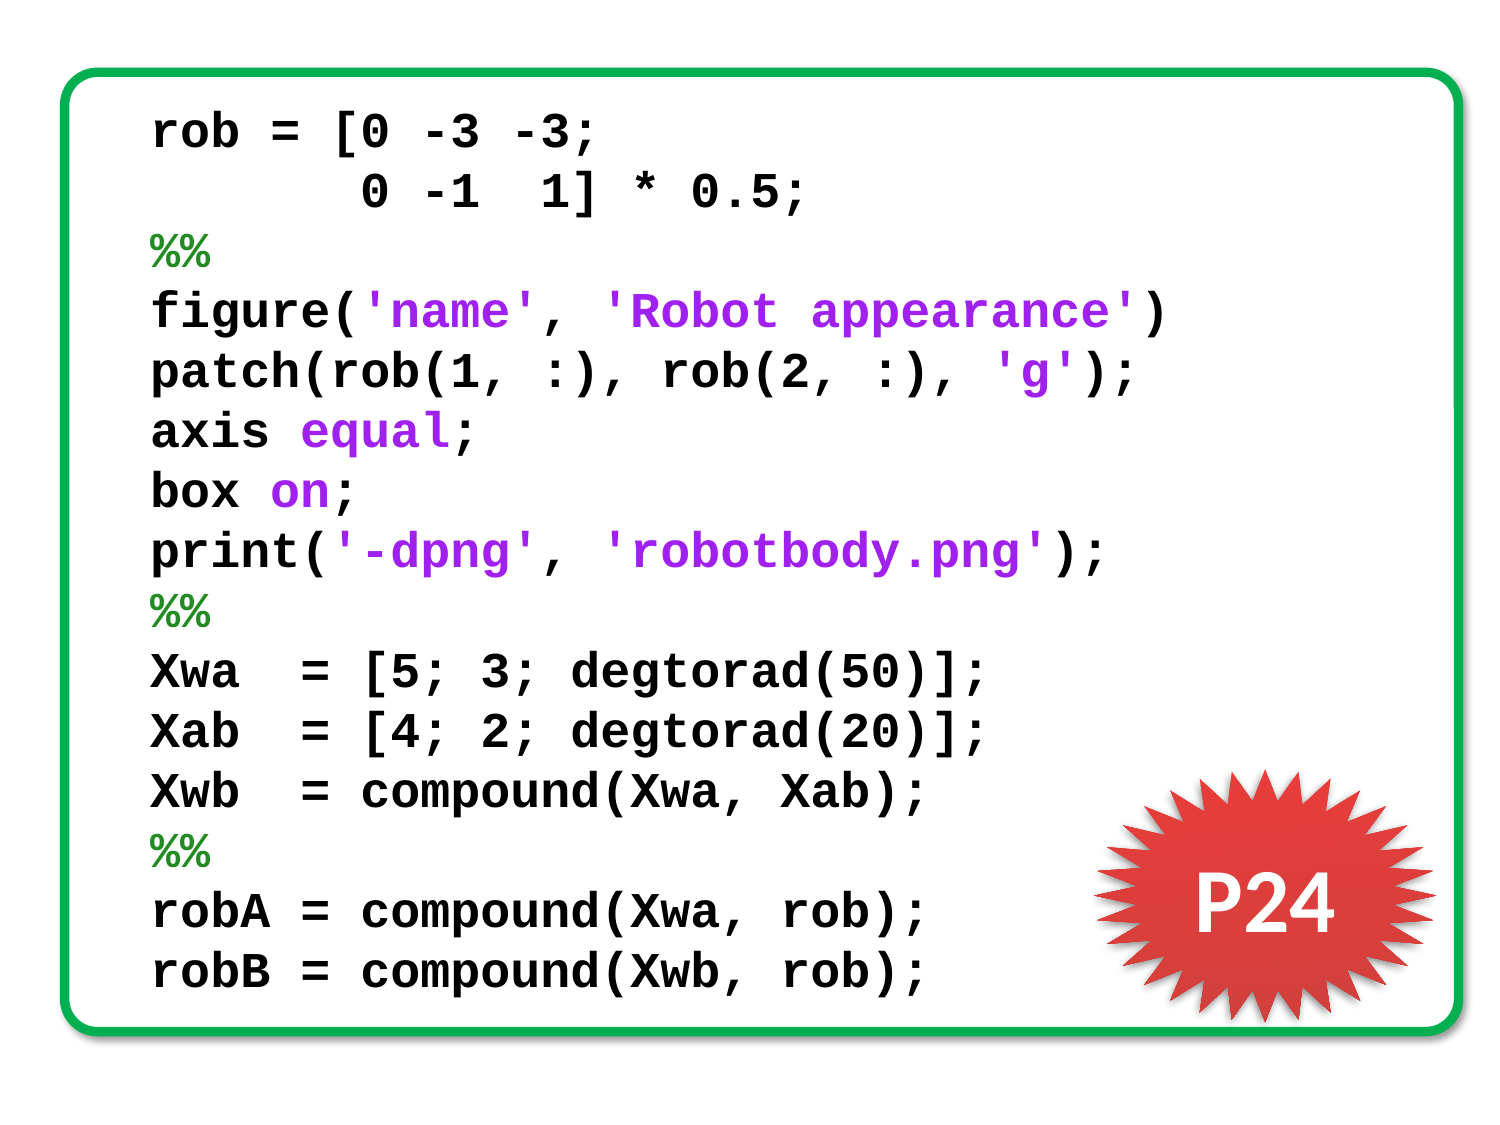

rob = [0 -3 -3;
       0 -1  1] * 0.5;
%%
figure('name', 'Robot appearance')
patch(rob(1, :), rob(2, :), 'g');
axis equal;
box on;
print('-dpng', 'robotbody.png');
%%
Xwa  = [5; 3; degtorad(50)];
Xab  = [4; 2; degtorad(20)];
Xwb  = compound(Xwa, Xab);
%%
robA = compound(Xwa, rob);
robB = compound(Xwb, rob);
P24